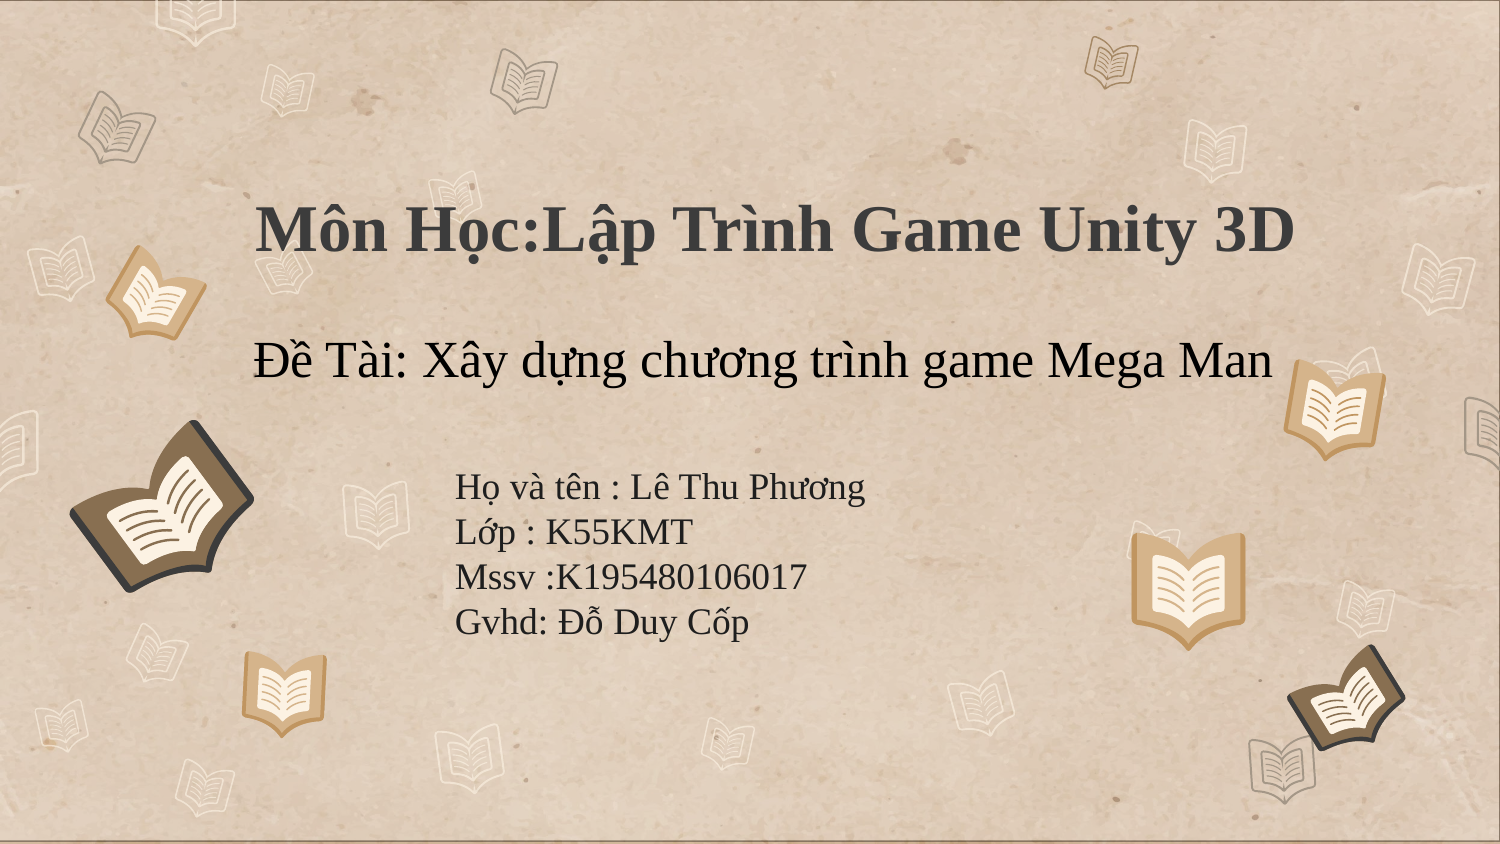

# Môn Học:Lập Trình Game Unity 3D

    Đề Tài: Xây dựng chương trình game Mega Man

Họ và tên : Lê Thu Phương
Lớp : K55KMT
Mssv :K195480106017
Gvhd: Đỗ Duy Cốp